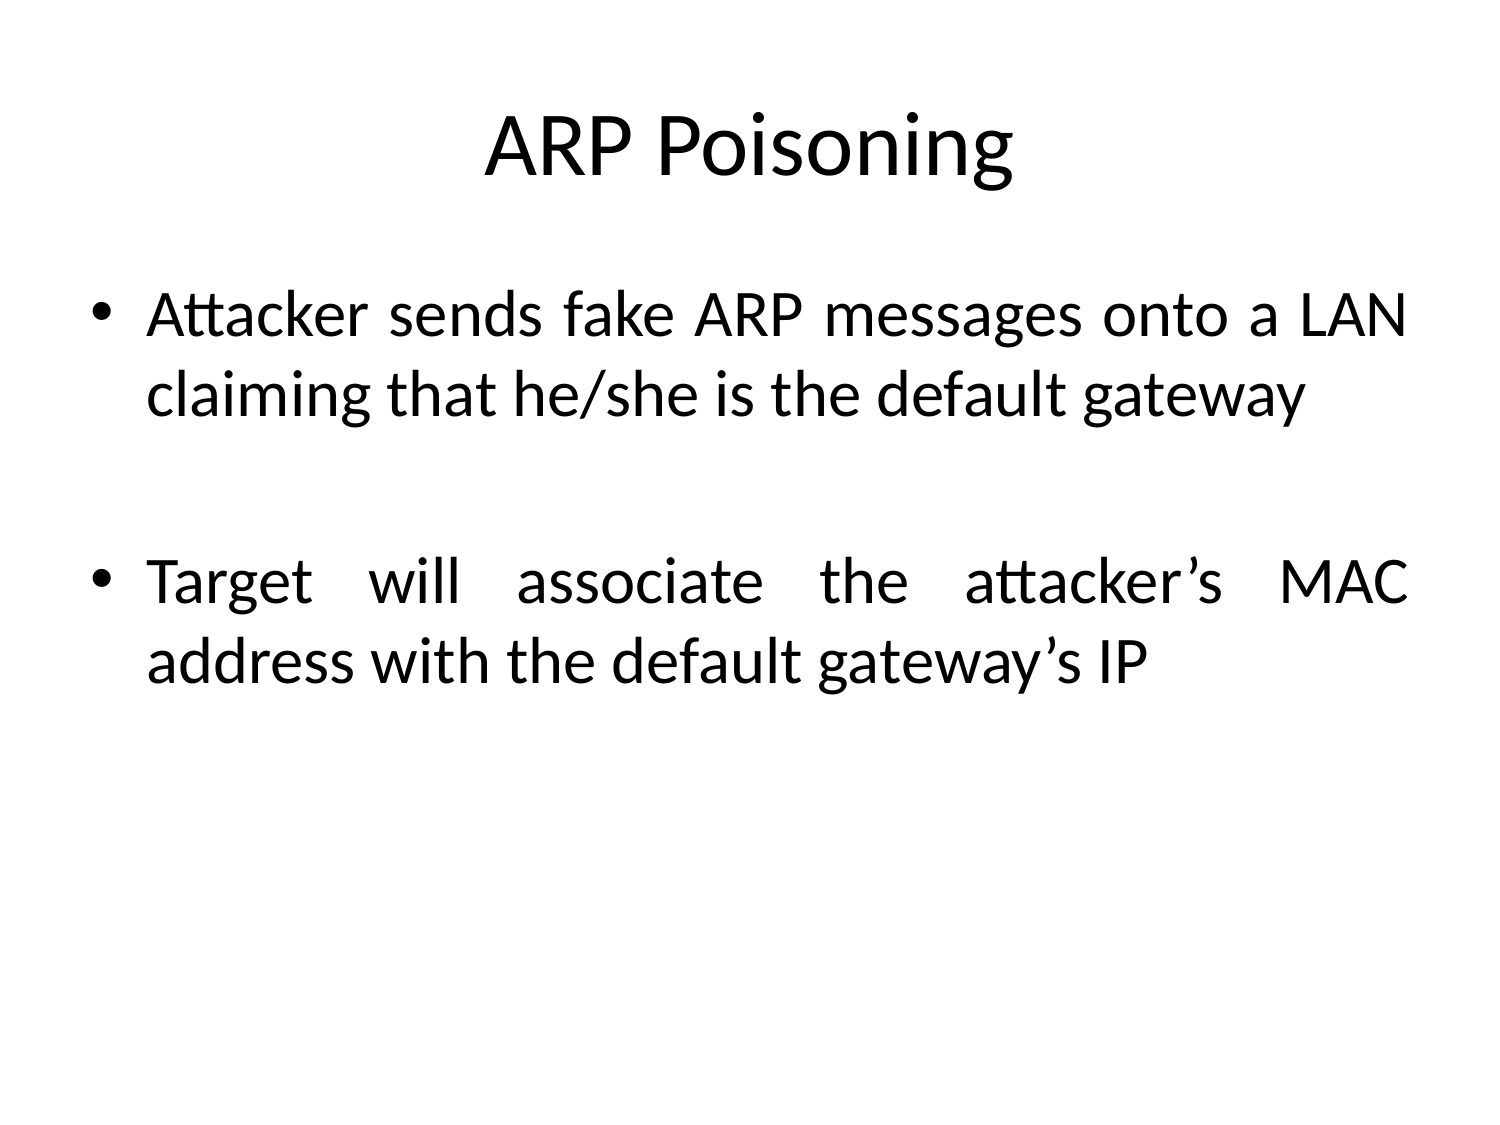

# ARP Poisoning
Attacker sends fake ARP messages onto a LAN claiming that he/she is the default gateway

Target will associate the attacker’s MAC address with the default gateway’s IP